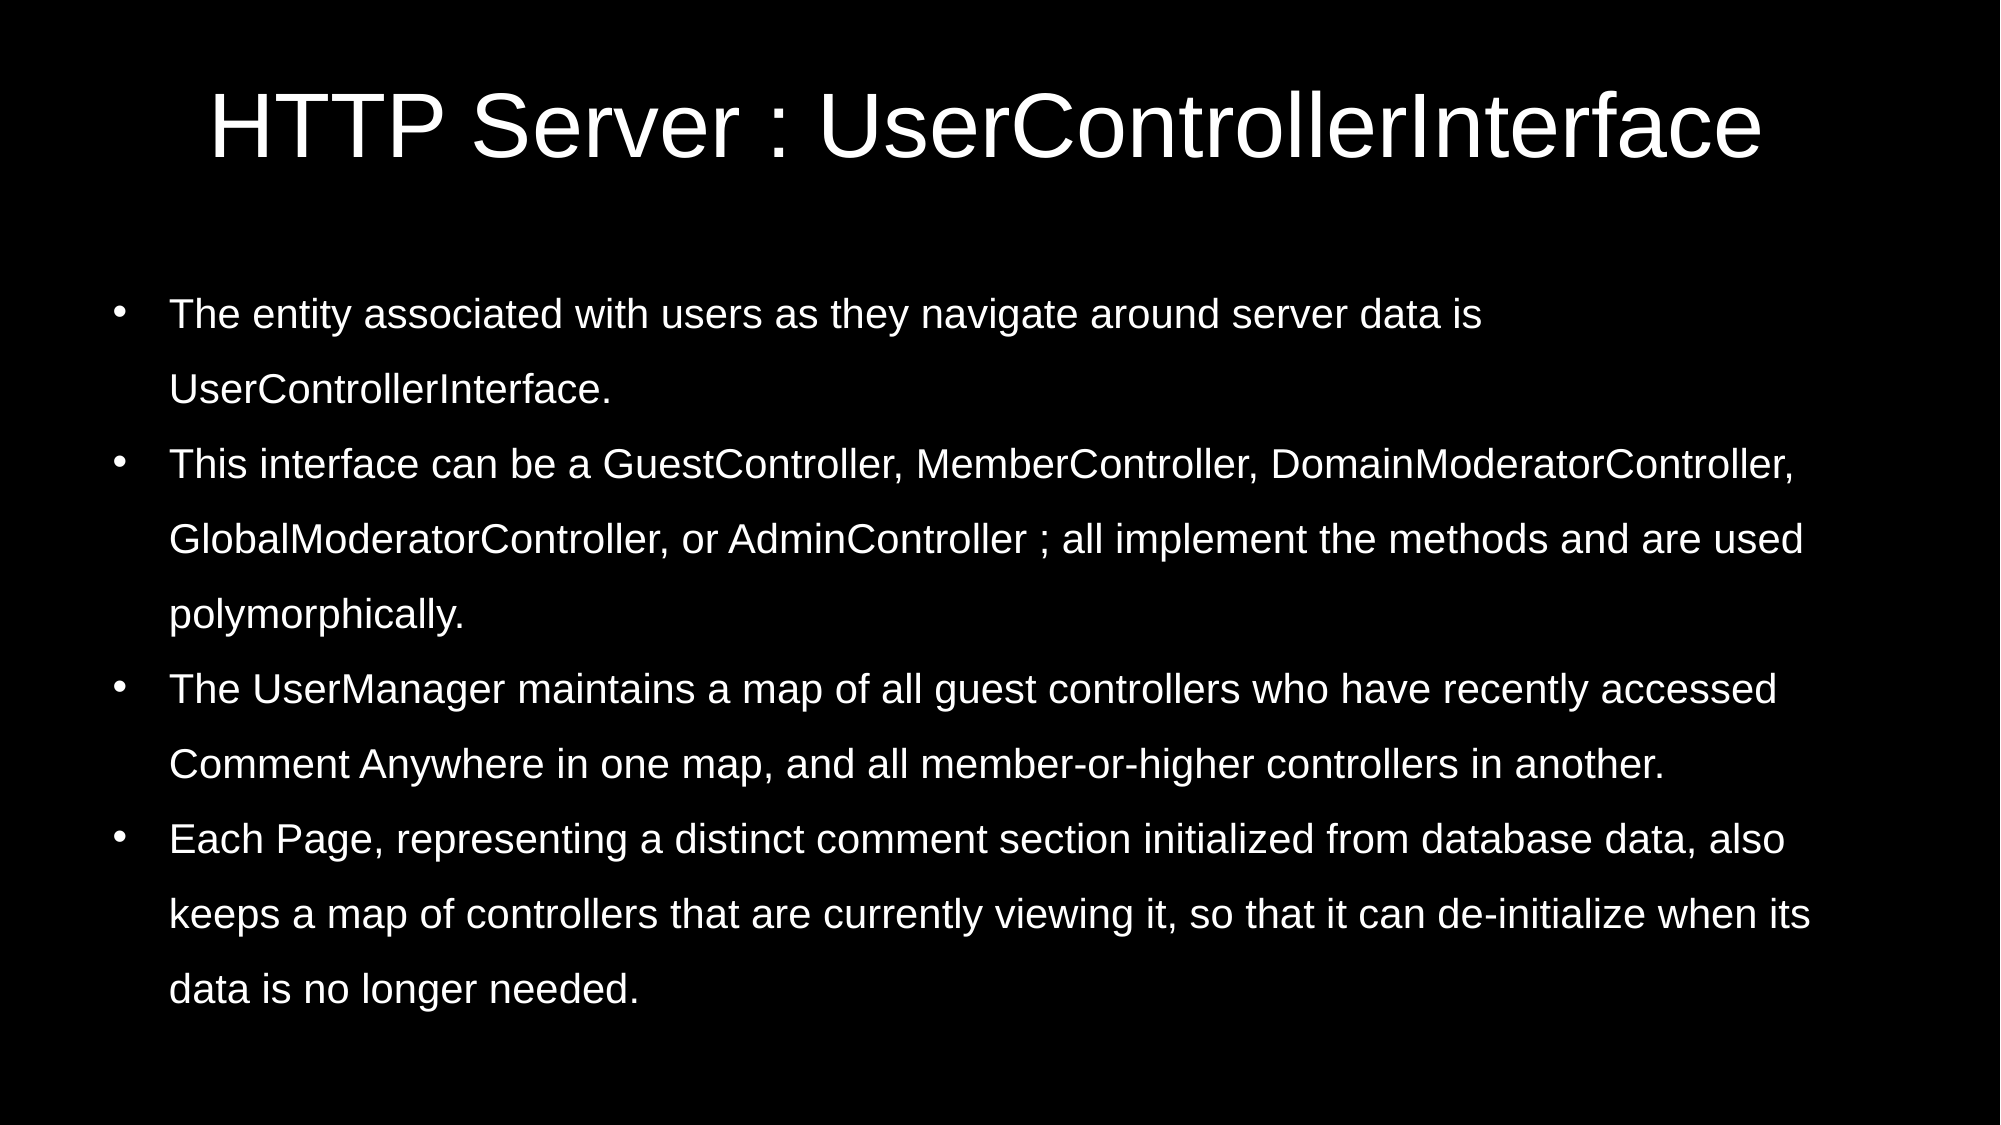

HTTP Server : UserControllerInterface
The entity associated with users as they navigate around server data is UserControllerInterface.
This interface can be a GuestController, MemberController, DomainModeratorController, GlobalModeratorController, or AdminController ; all implement the methods and are used polymorphically.
The UserManager maintains a map of all guest controllers who have recently accessed Comment Anywhere in one map, and all member-or-higher controllers in another.
Each Page, representing a distinct comment section initialized from database data, also keeps a map of controllers that are currently viewing it, so that it can de-initialize when its data is no longer needed.